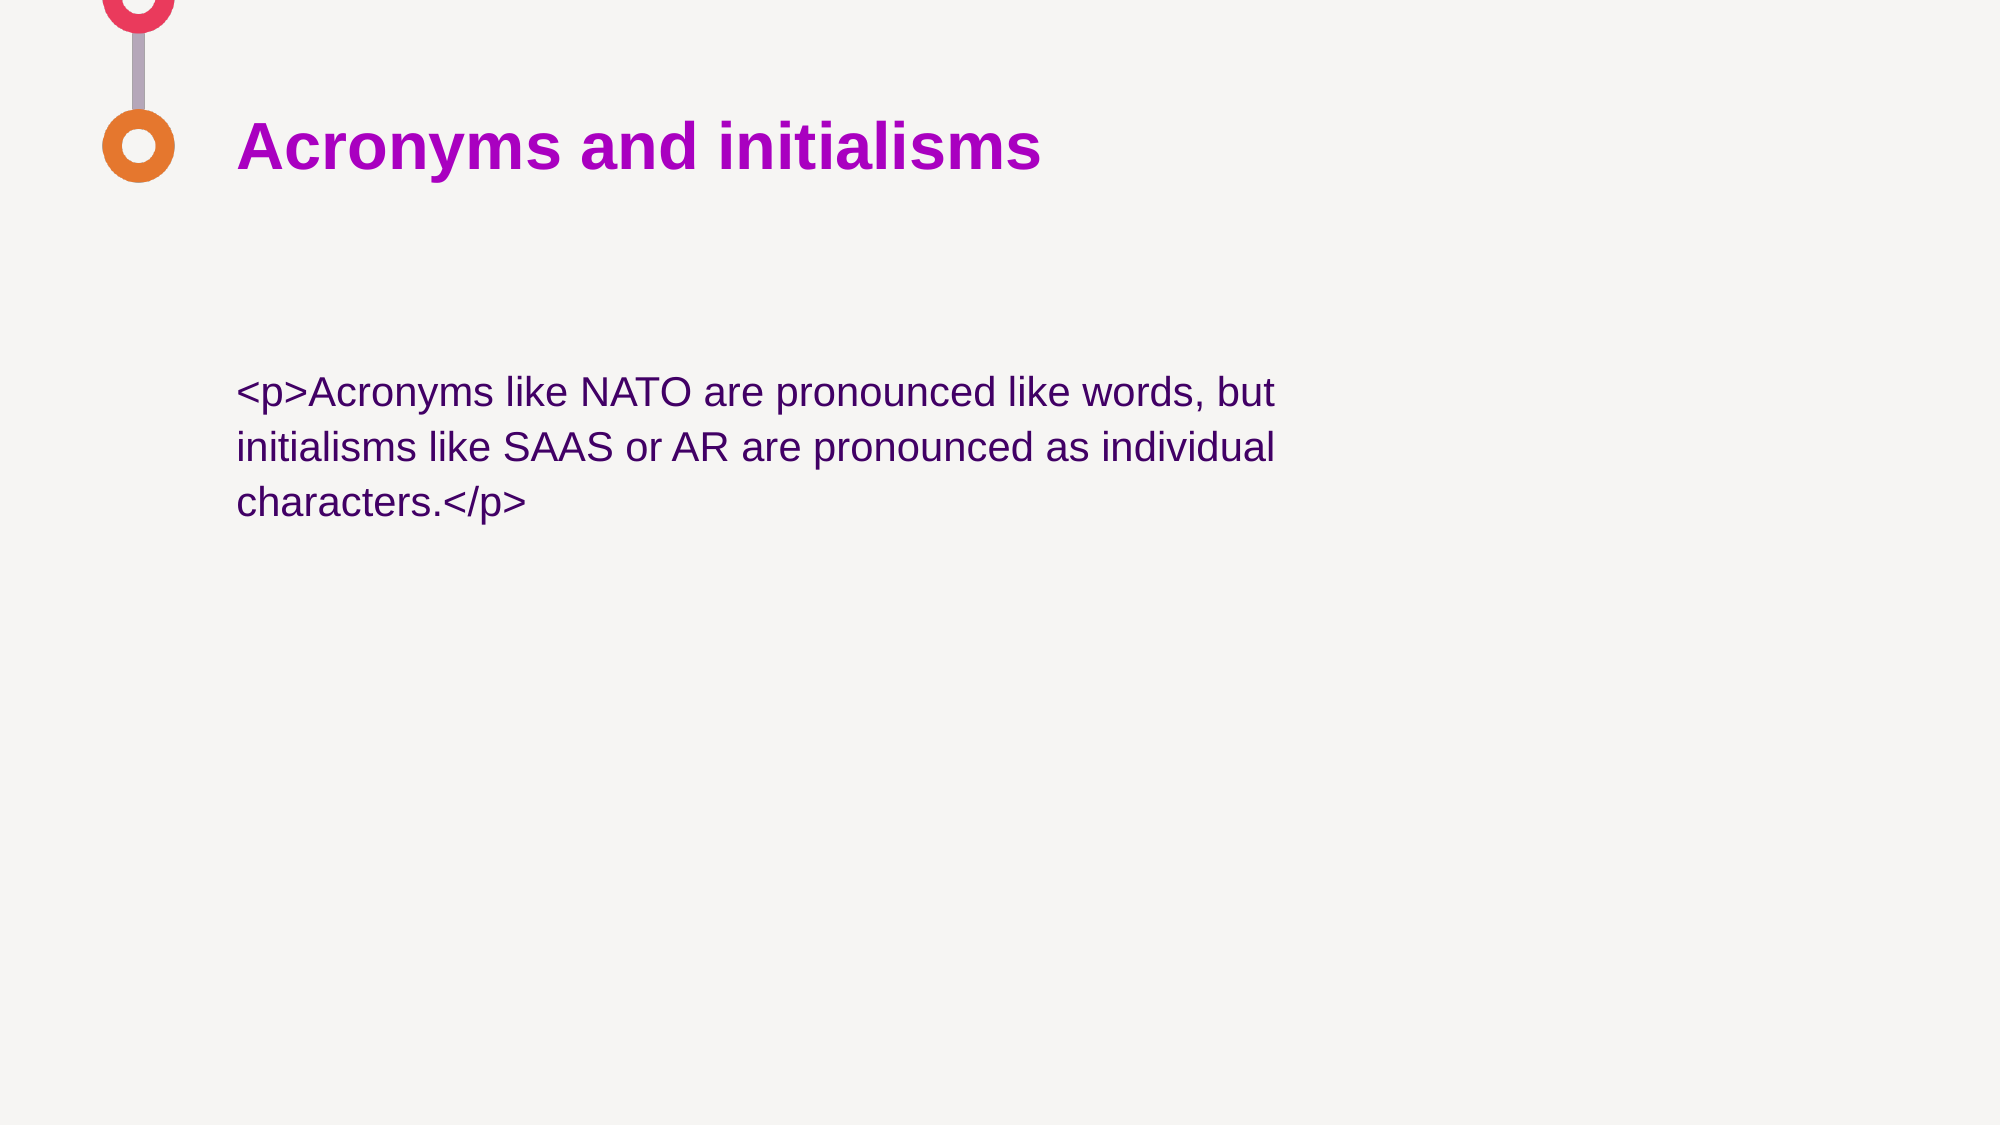

# Acronyms and initialisms
<p>Acronyms like NATO are pronounced like words, but initialisms like SAAS or AR are pronounced as individual characters.</p>